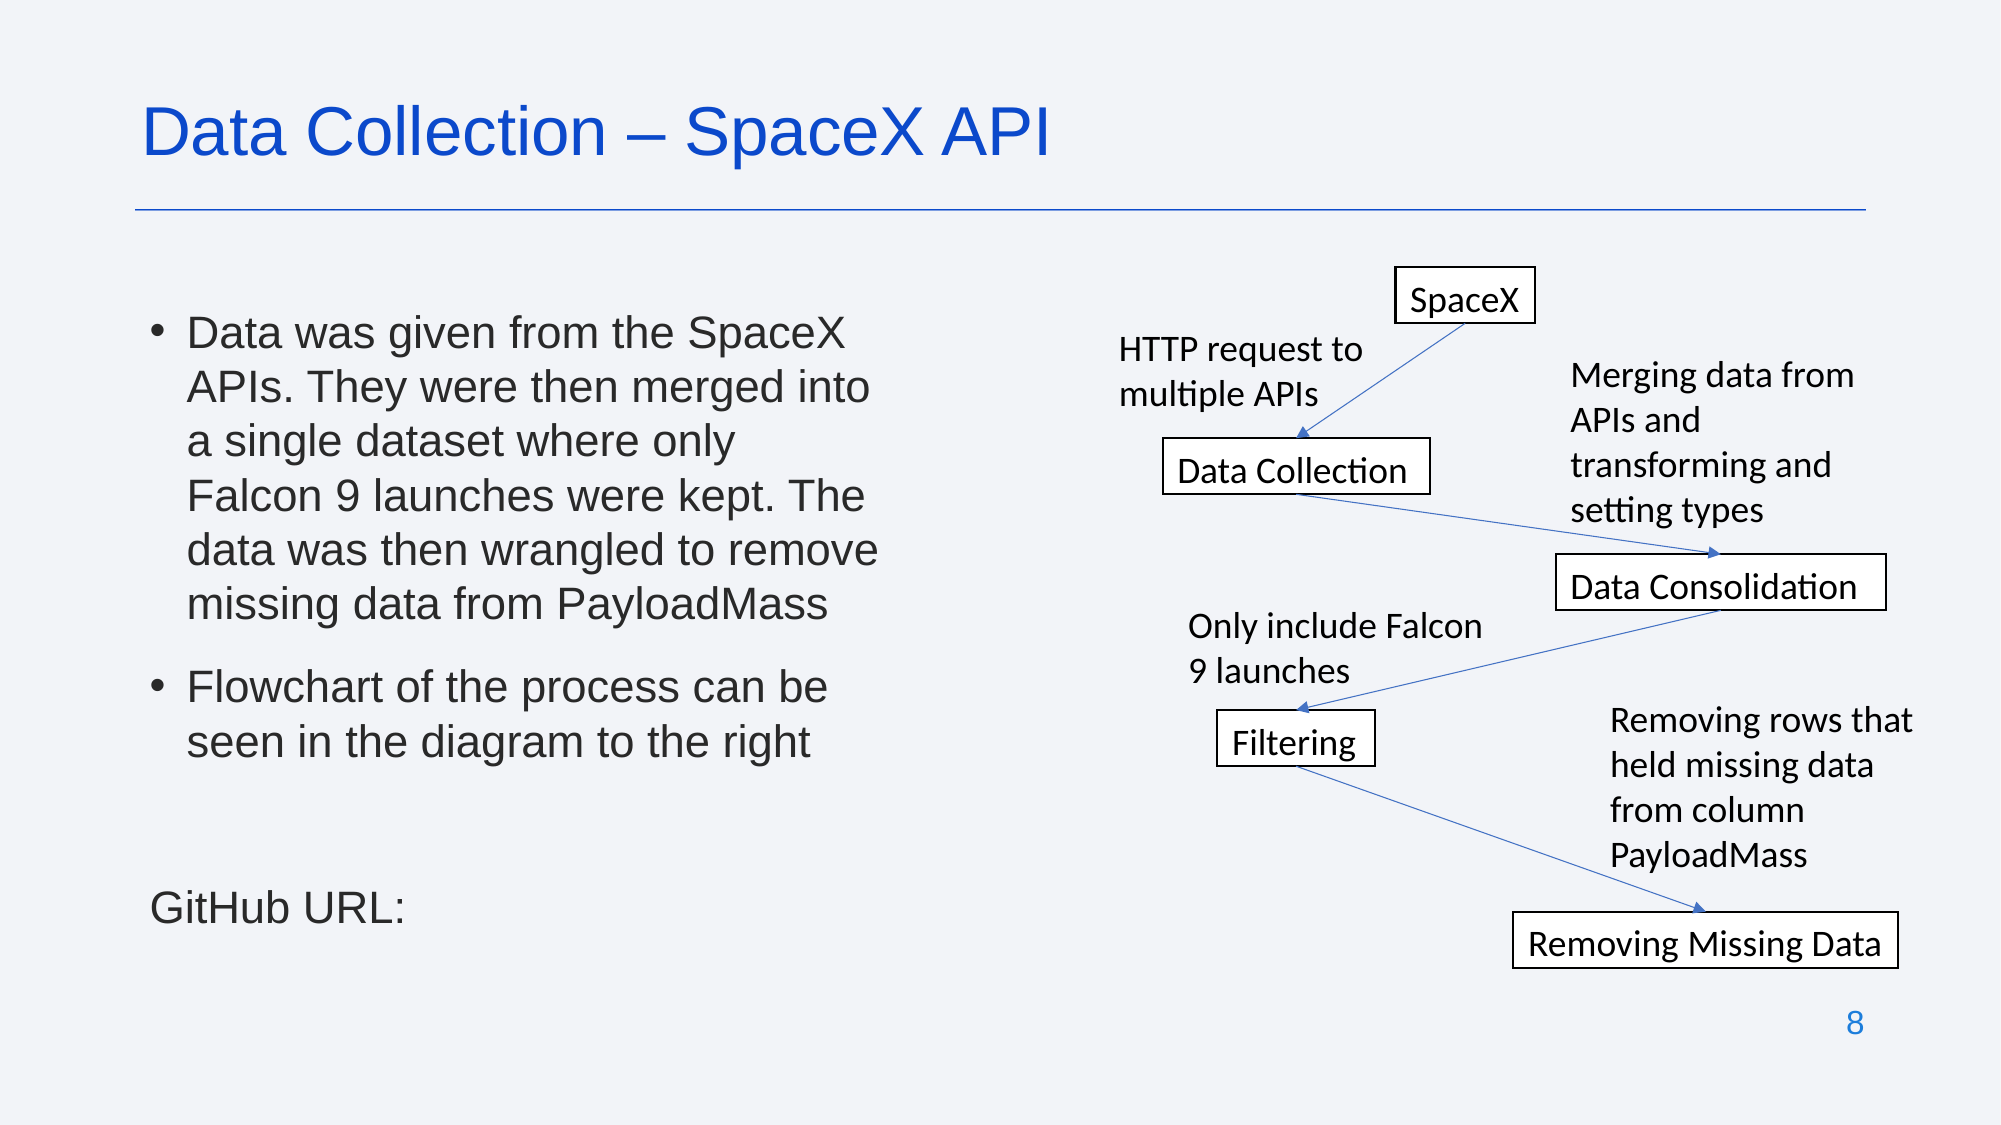

Data Collection – SpaceX API
SpaceX
Data was given from the SpaceX APIs. They were then merged into a single dataset where only Falcon 9 launches were kept. The data was then wrangled to remove missing data from PayloadMass
Flowchart of the process can be seen in the diagram to the right

GitHub URL:
HTTP request to multiple APIs
Merging data from APIs and transforming and setting types
Data Collection
Data Consolidation
Only include Falcon 9 launches
Removing rows that held missing data from column PayloadMass
Filtering
Removing Missing Data
8